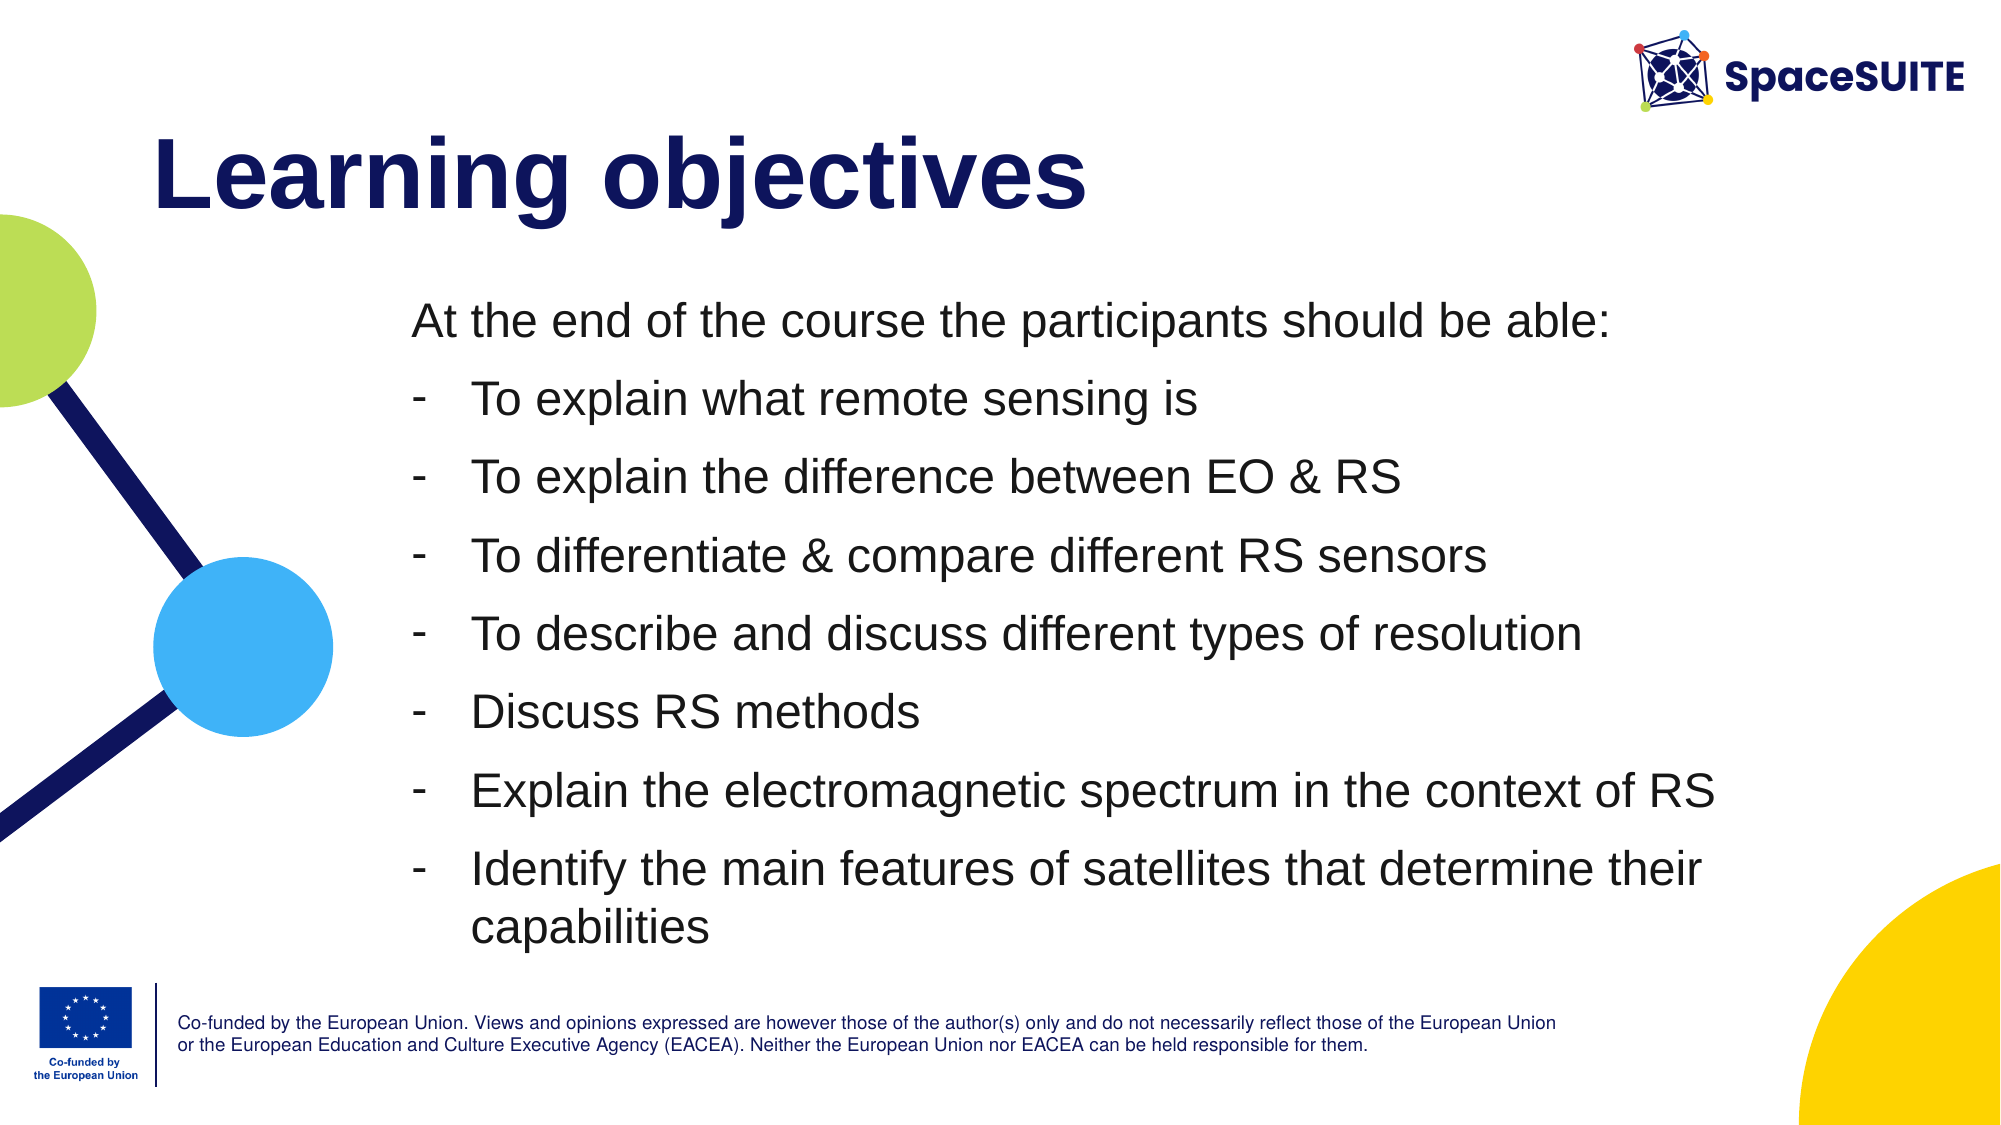

# Learning objectives
At the end of the course the participants should be able:
To explain what remote sensing is
To explain the difference between EO & RS
To differentiate & compare different RS sensors
To describe and discuss different types of resolution
Discuss RS methods
Explain the electromagnetic spectrum in the context of RS
Identify the main features of satellites that determine their capabilities